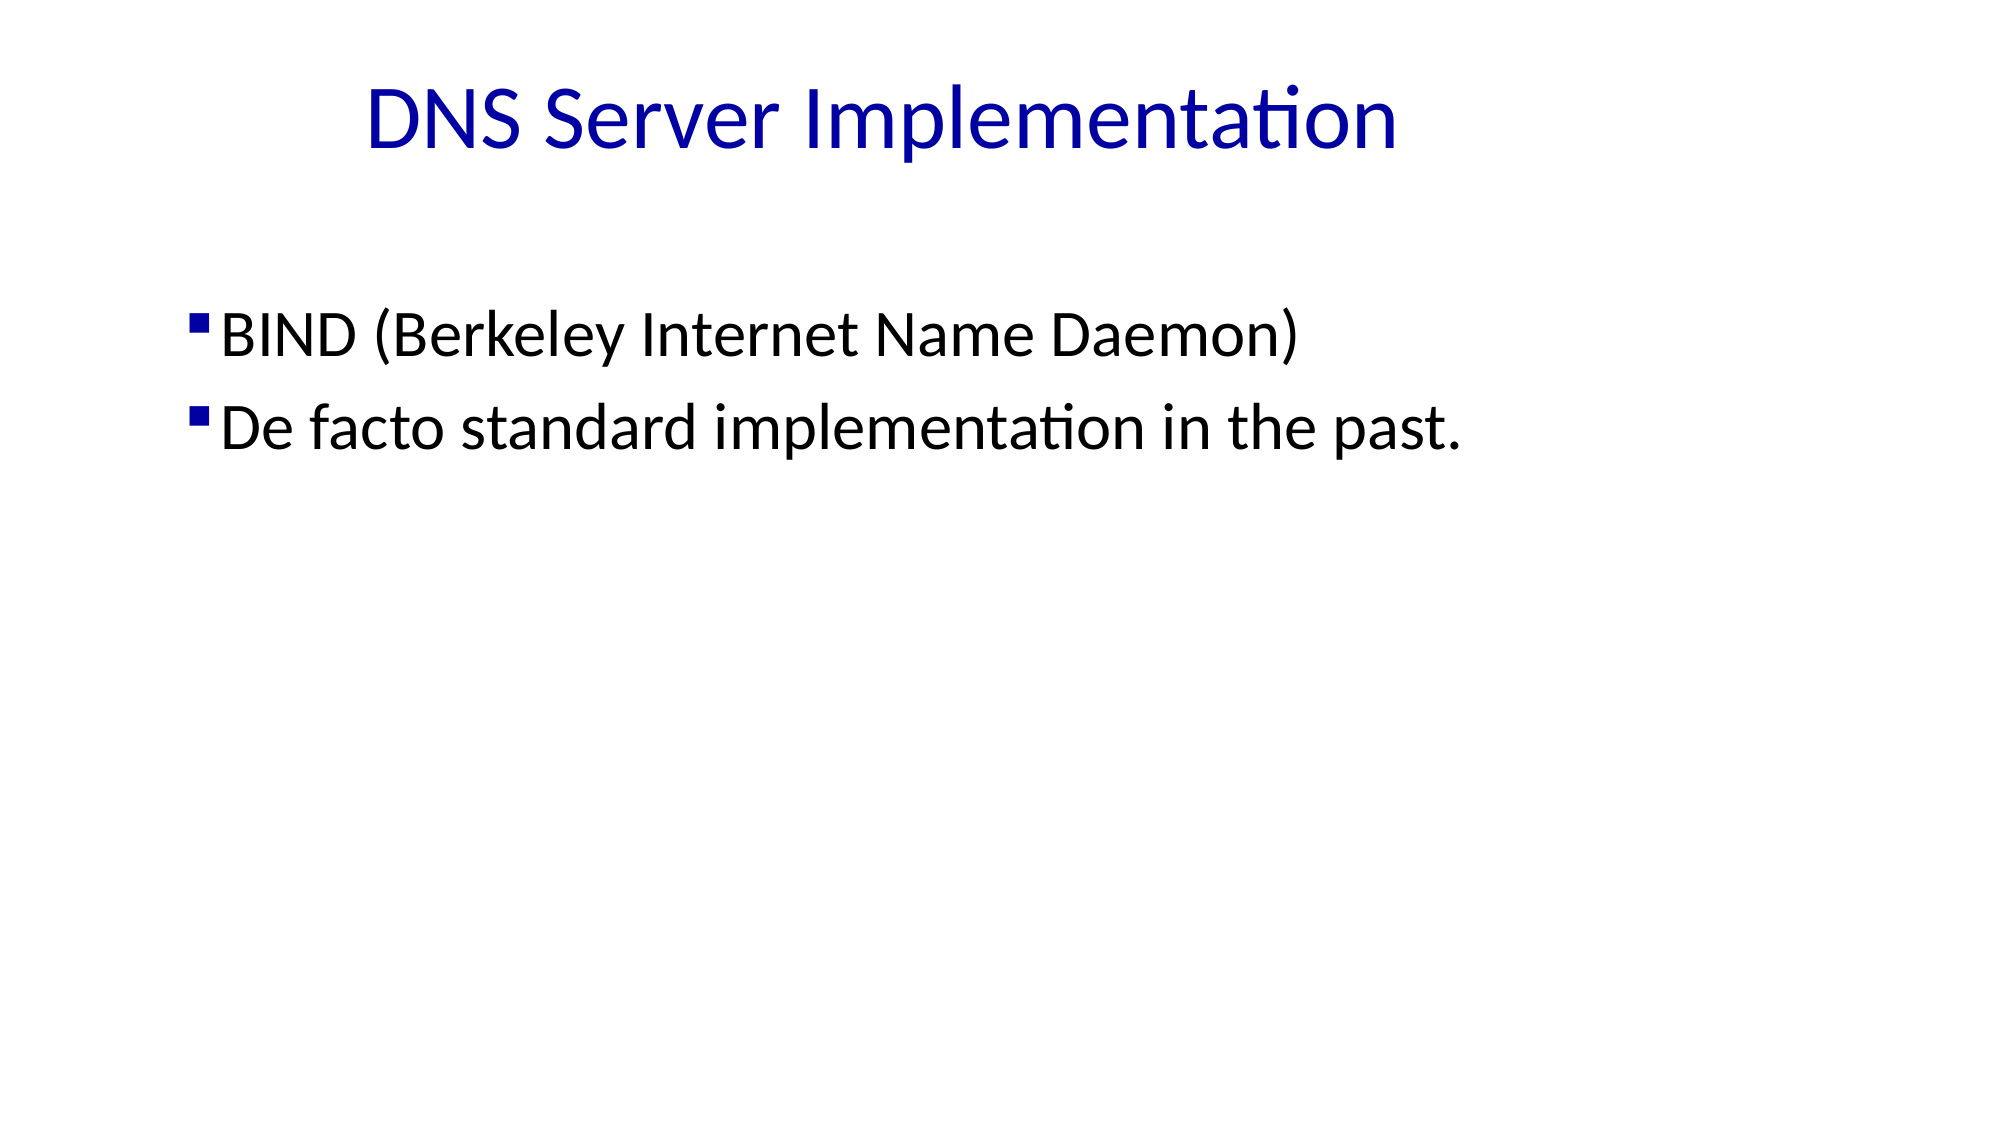

# DNS Server Implementation
BIND (Berkeley Internet Name Daemon)
De facto standard implementation in the past.